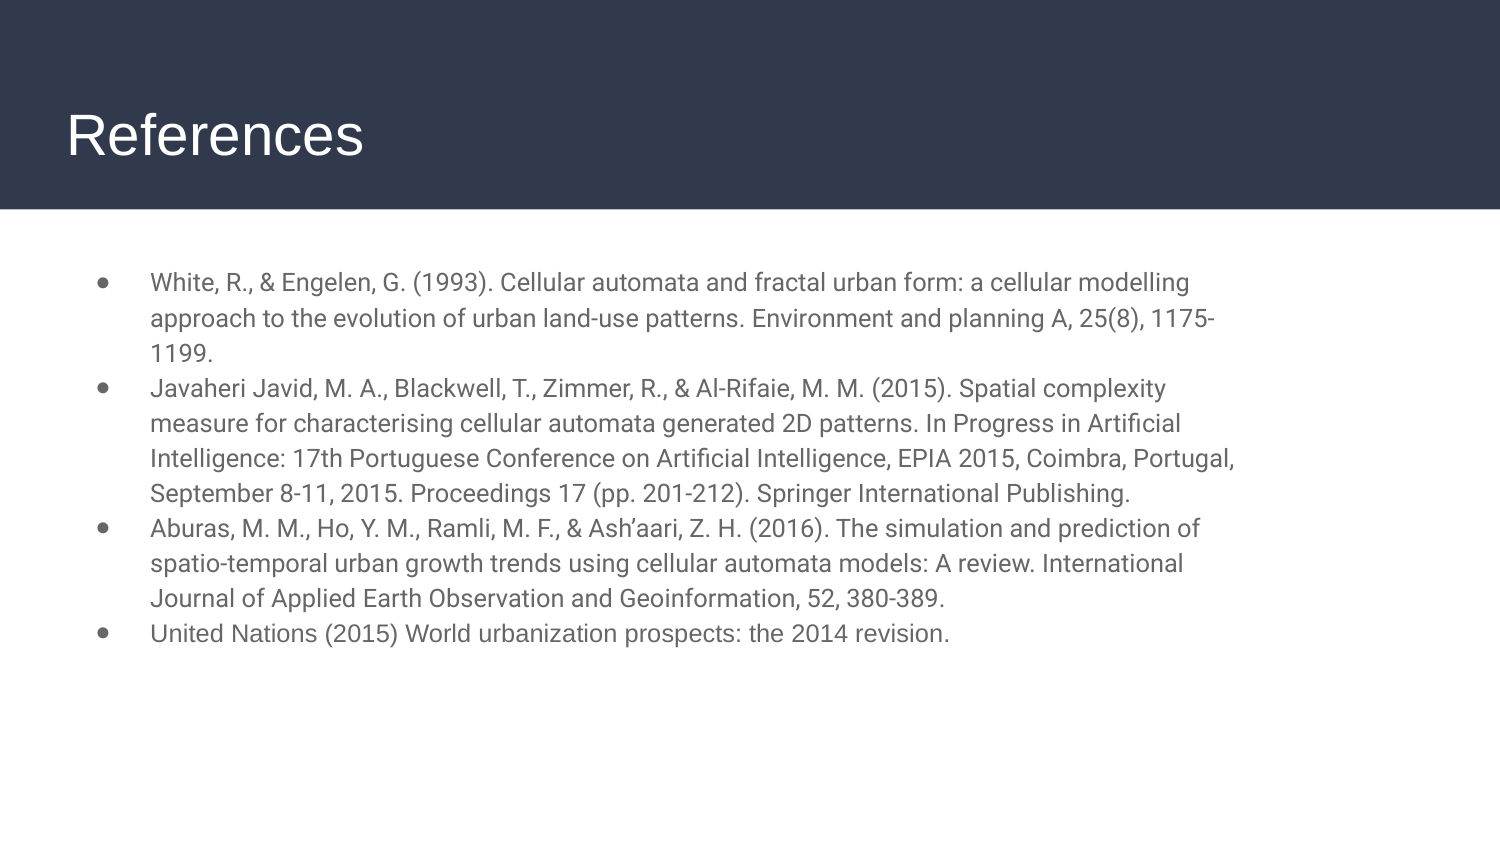

# References
White, R., & Engelen, G. (1993). Cellular automata and fractal urban form: a cellular modelling approach to the evolution of urban land-use patterns. Environment and planning A, 25(8), 1175-1199.
Javaheri Javid, M. A., Blackwell, T., Zimmer, R., & Al-Rifaie, M. M. (2015). Spatial complexity measure for characterising cellular automata generated 2D patterns. In Progress in Artificial Intelligence: 17th Portuguese Conference on Artificial Intelligence, EPIA 2015, Coimbra, Portugal, September 8-11, 2015. Proceedings 17 (pp. 201-212). Springer International Publishing.
Aburas, M. M., Ho, Y. M., Ramli, M. F., & Ash’aari, Z. H. (2016). The simulation and prediction of spatio-temporal urban growth trends using cellular automata models: A review. International Journal of Applied Earth Observation and Geoinformation, 52, 380-389.
United Nations (2015) World urbanization prospects: the 2014 revision.